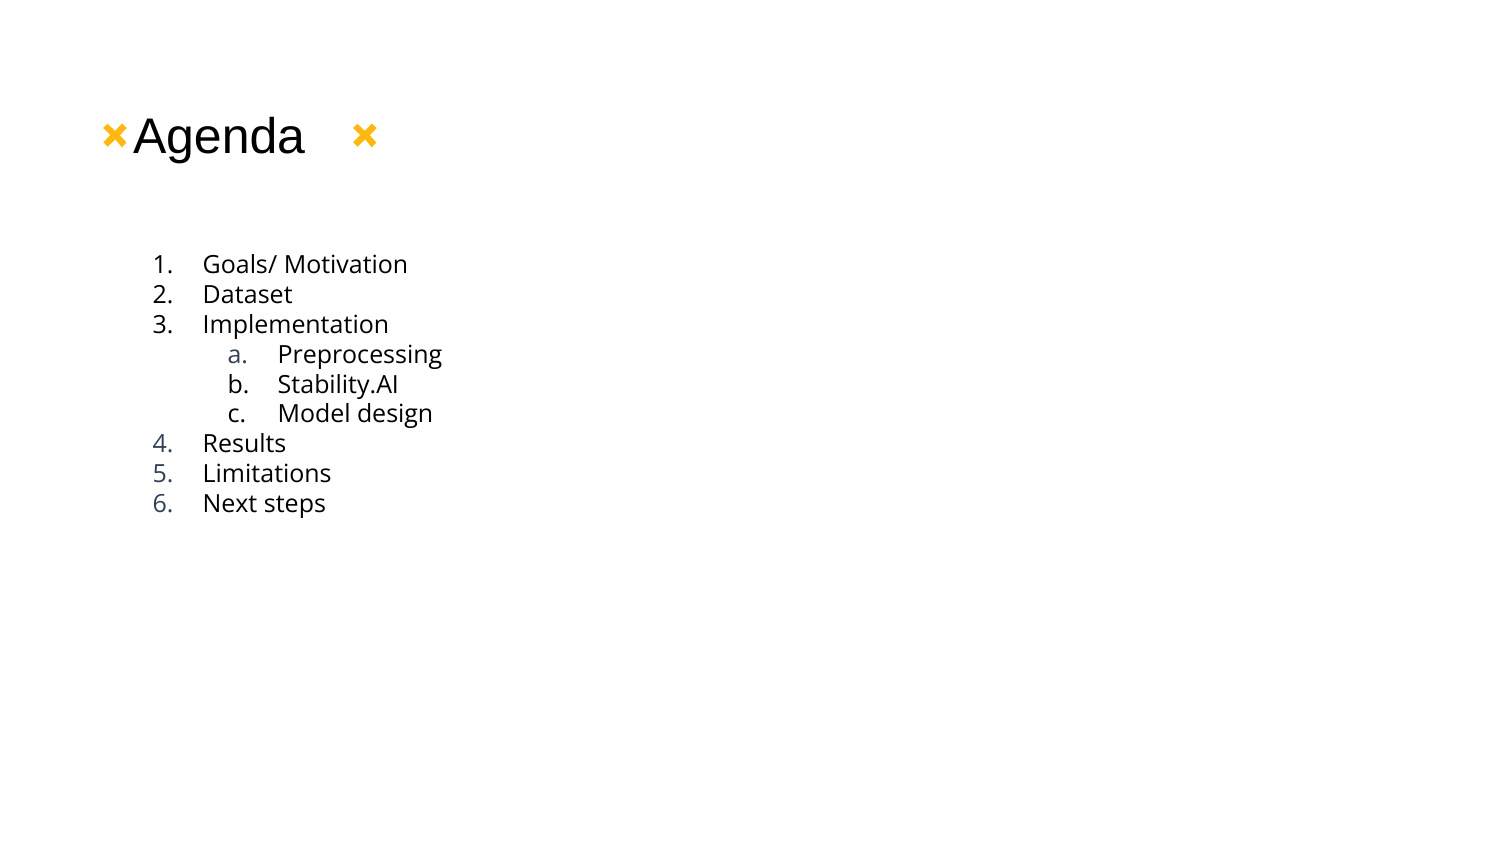

# Agenda

Goals/ Motivation
Dataset
Implementation
Preprocessing
Stability.AI
Model design
Results
Limitations
Next steps